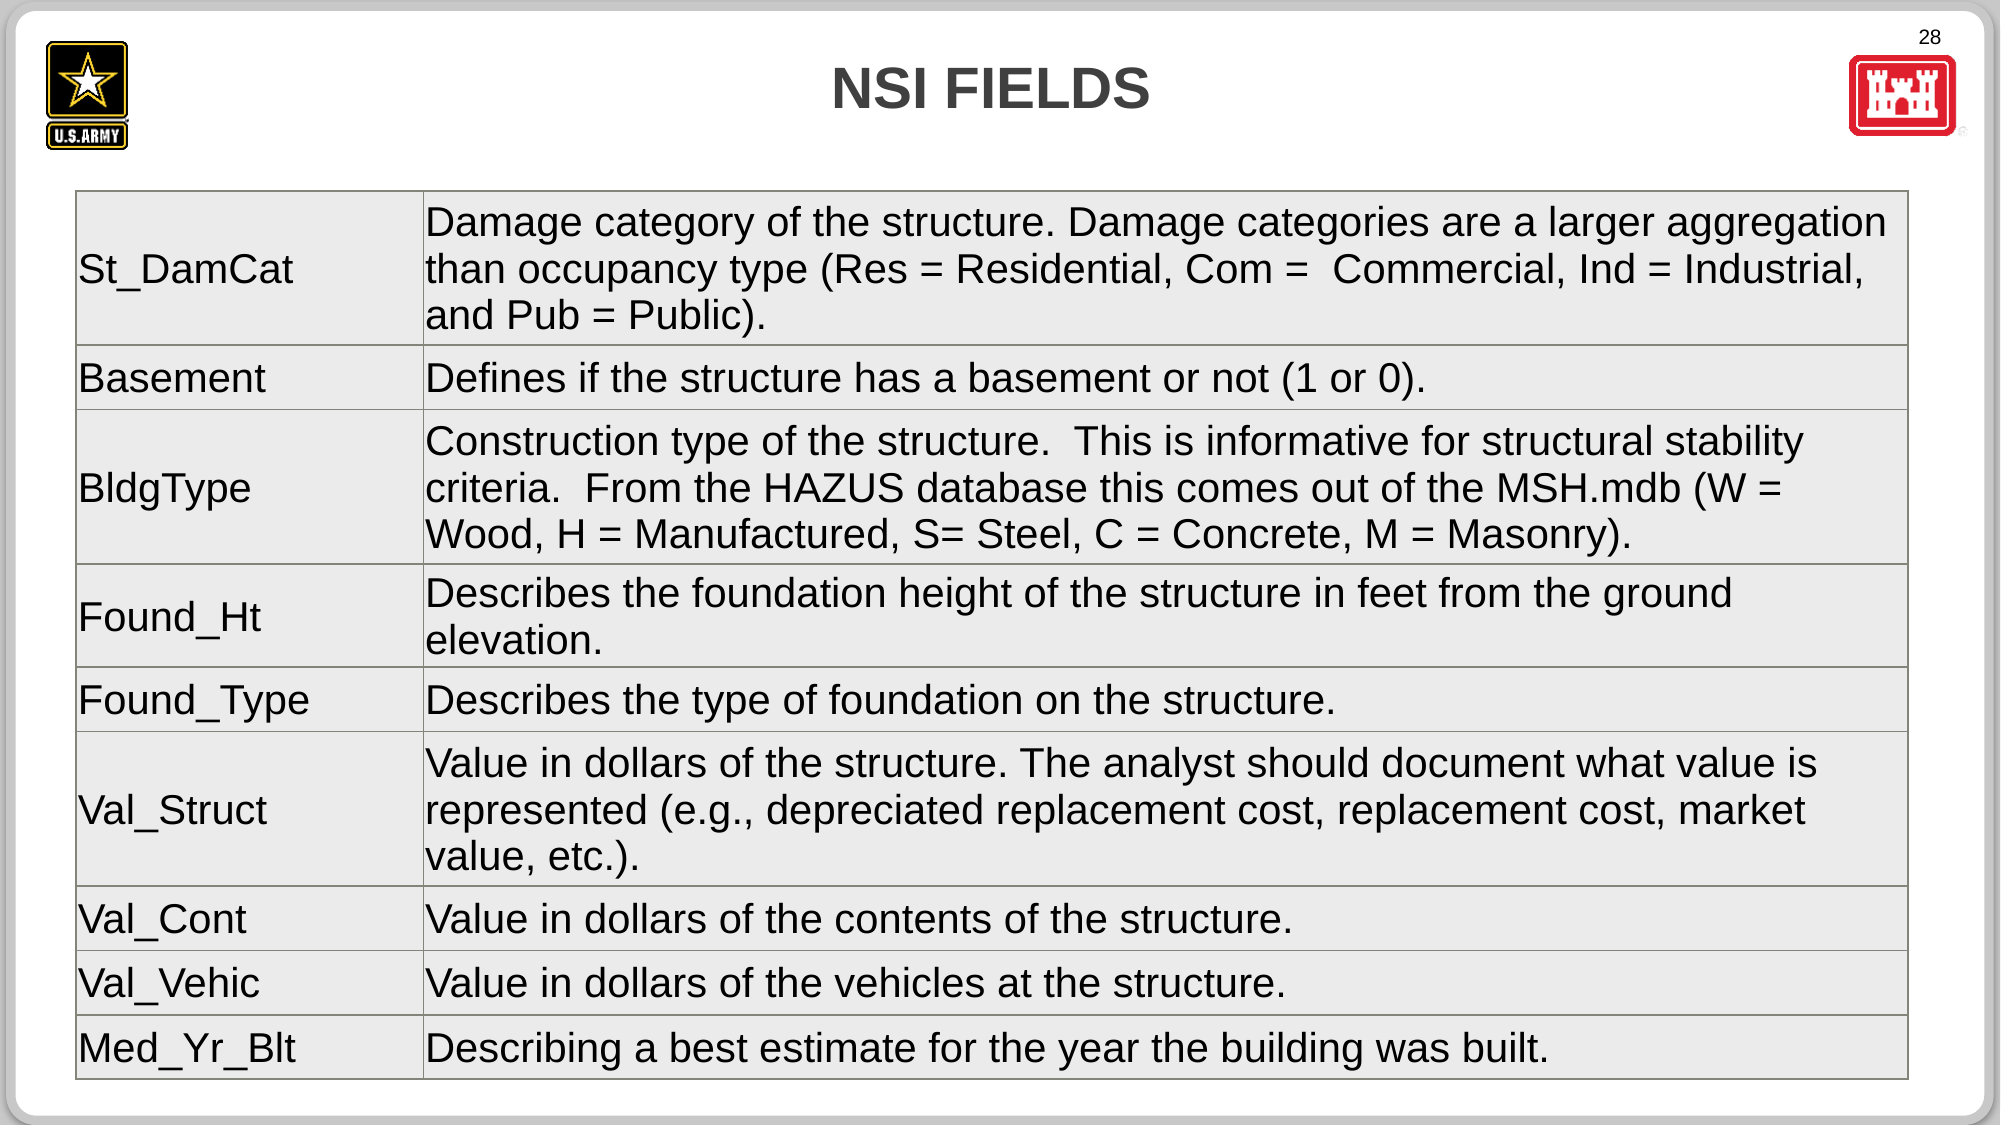

# NSI Fields
| St\_DamCat | Damage category of the structure. Damage categories are a larger aggregation than occupancy type (Res = Residential, Com = Commercial, Ind = Industrial, and Pub = Public). |
| --- | --- |
| Basement | Defines if the structure has a basement or not (1 or 0). |
| BldgType | Construction type of the structure. This is informative for structural stability criteria. From the HAZUS database this comes out of the MSH.mdb (W = Wood, H = Manufactured, S= Steel, C = Concrete, M = Masonry). |
| Found\_Ht | Describes the foundation height of the structure in feet from the ground elevation. |
| Found\_Type | Describes the type of foundation on the structure. |
| Val\_Struct | Value in dollars of the structure. The analyst should document what value is represented (e.g., depreciated replacement cost, replacement cost, market value, etc.). |
| Val\_Cont | Value in dollars of the contents of the structure. |
| Val\_Vehic | Value in dollars of the vehicles at the structure. |
| Med\_Yr\_Blt | Describing a best estimate for the year the building was built. |